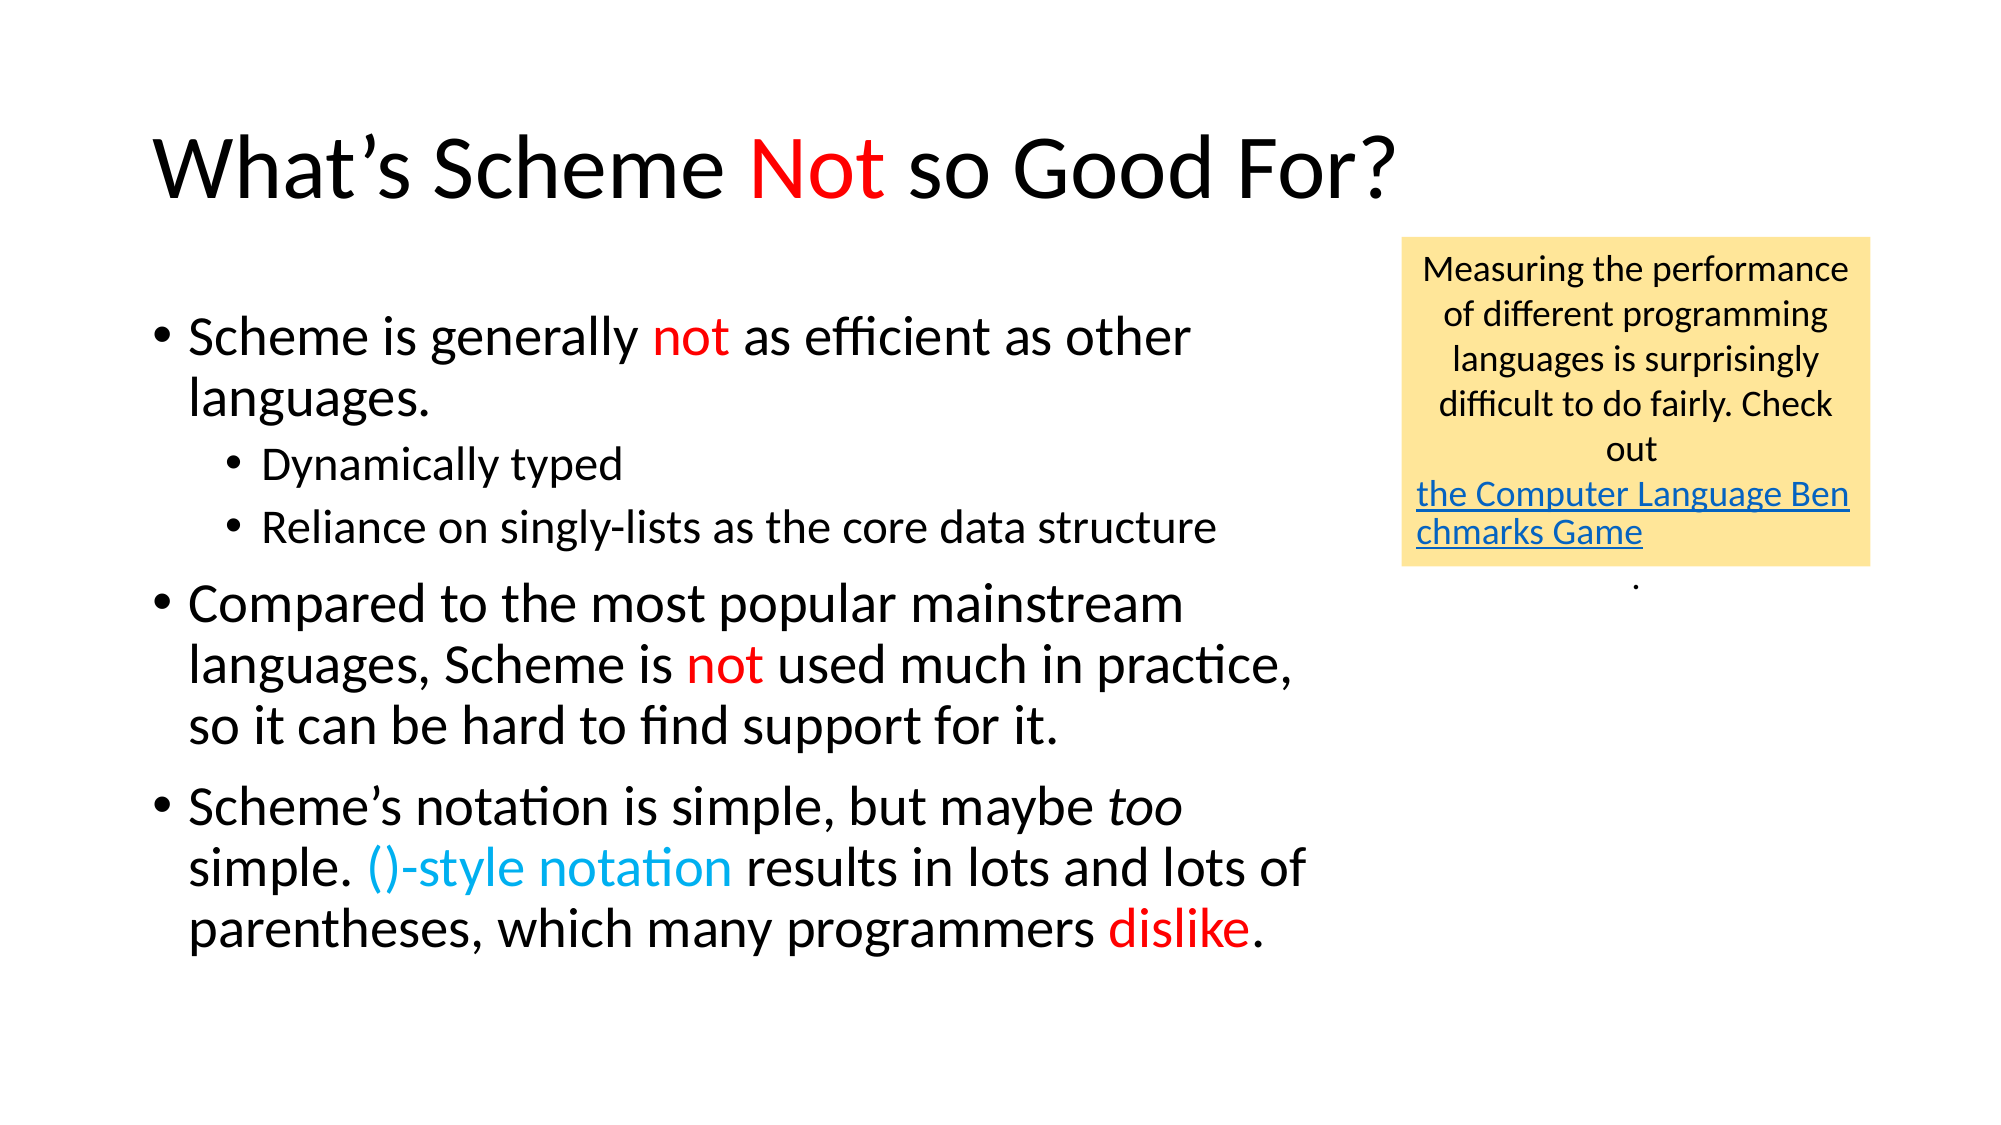

# What’s Scheme Not so Good For?
Measuring the performance of different programming languages is surprisingly difficult to do fairly. Check out the Computer Language Benchmarks Game.
Scheme is generally not as efficient as other languages.
Dynamically typed
Reliance on singly-lists as the core data structure
Compared to the most popular mainstream languages, Scheme is not used much in practice, so it can be hard to find support for it.
Scheme’s notation is simple, but maybe too simple. ()-style notation results in lots and lots of parentheses, which many programmers dislike.